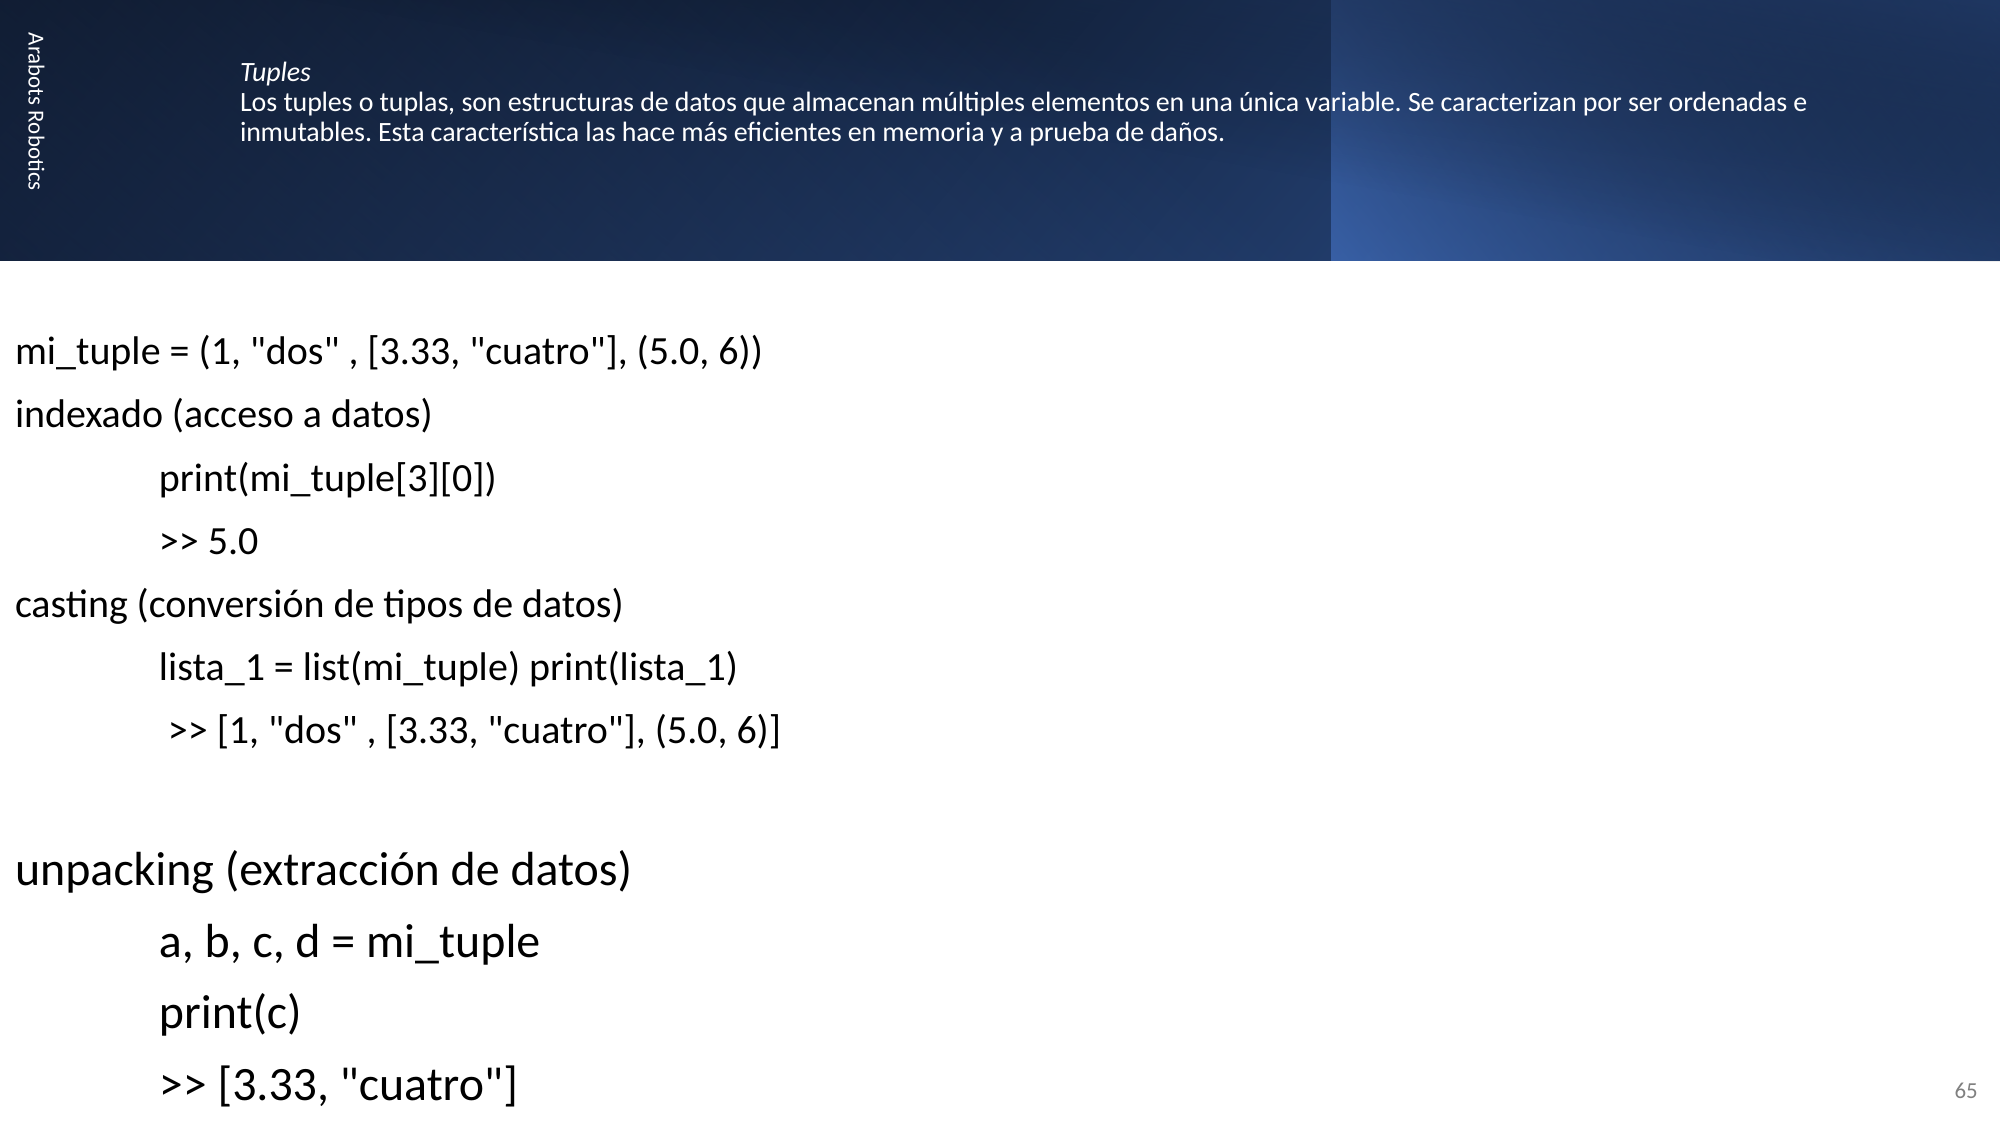

# Tuples Los tuples o tuplas, son estructuras de datos que almacenan múltiples elementos en una única variable. Se caracterizan por ser ordenadas e inmutables. Esta característica las hace más eficientes en memoria y a prueba de daños.

mi_tuple = (1, "dos" , [3.33, "cuatro"], (5.0, 6))
indexado (acceso a datos)
	print(mi_tuple[3][0])
	>> 5.0
casting (conversión de tipos de datos)
	lista_1 = list(mi_tuple) print(lista_1)
	 >> [1, "dos" , [3.33, "cuatro"], (5.0, 6)]

unpacking (extracción de datos)
	a, b, c, d = mi_tuple
	print(c)
	>> [3.33, "cuatro"]

Arabots Robotics
65